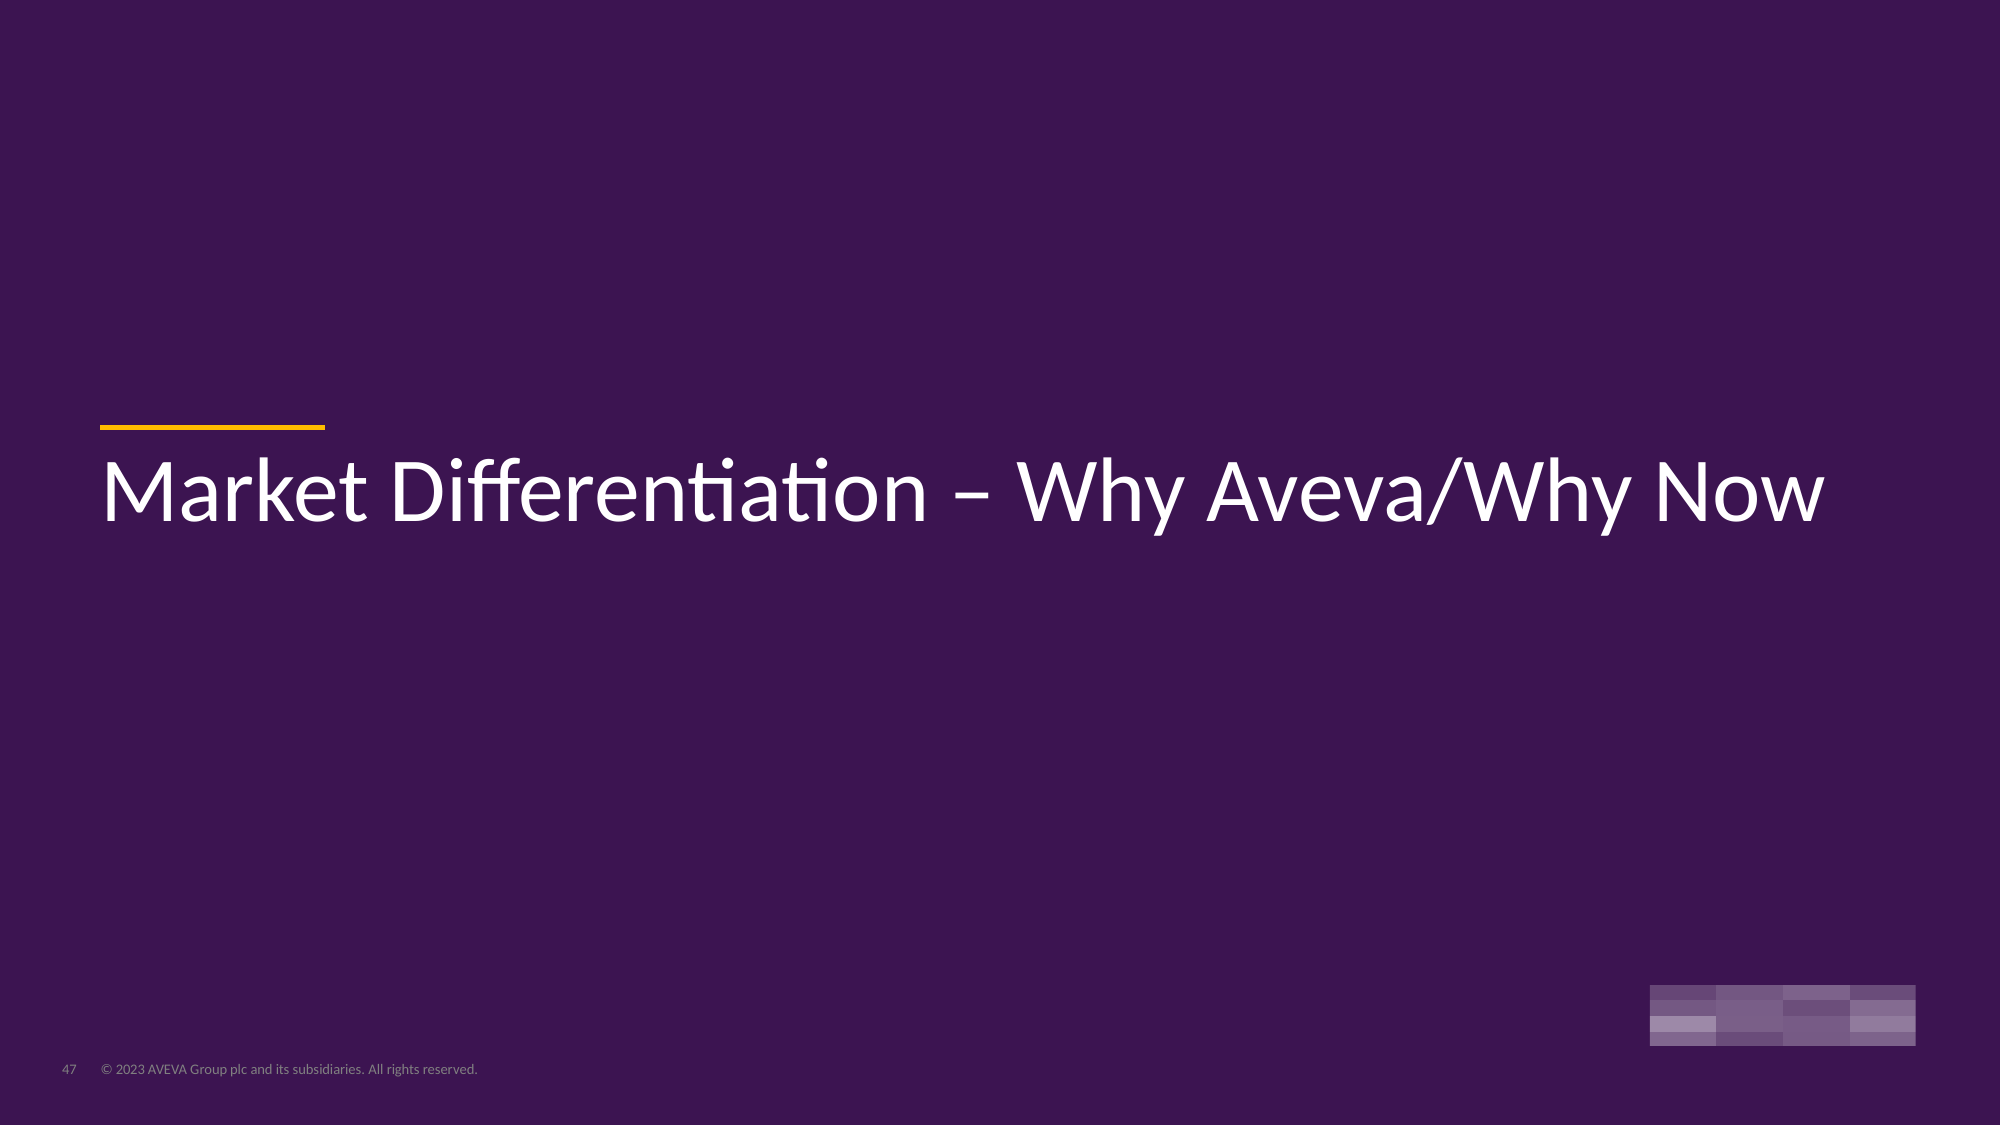

Market Differentiation – Why Aveva/Why Now
47
© 2023 AVEVA Group plc and its subsidiaries. All rights reserved.